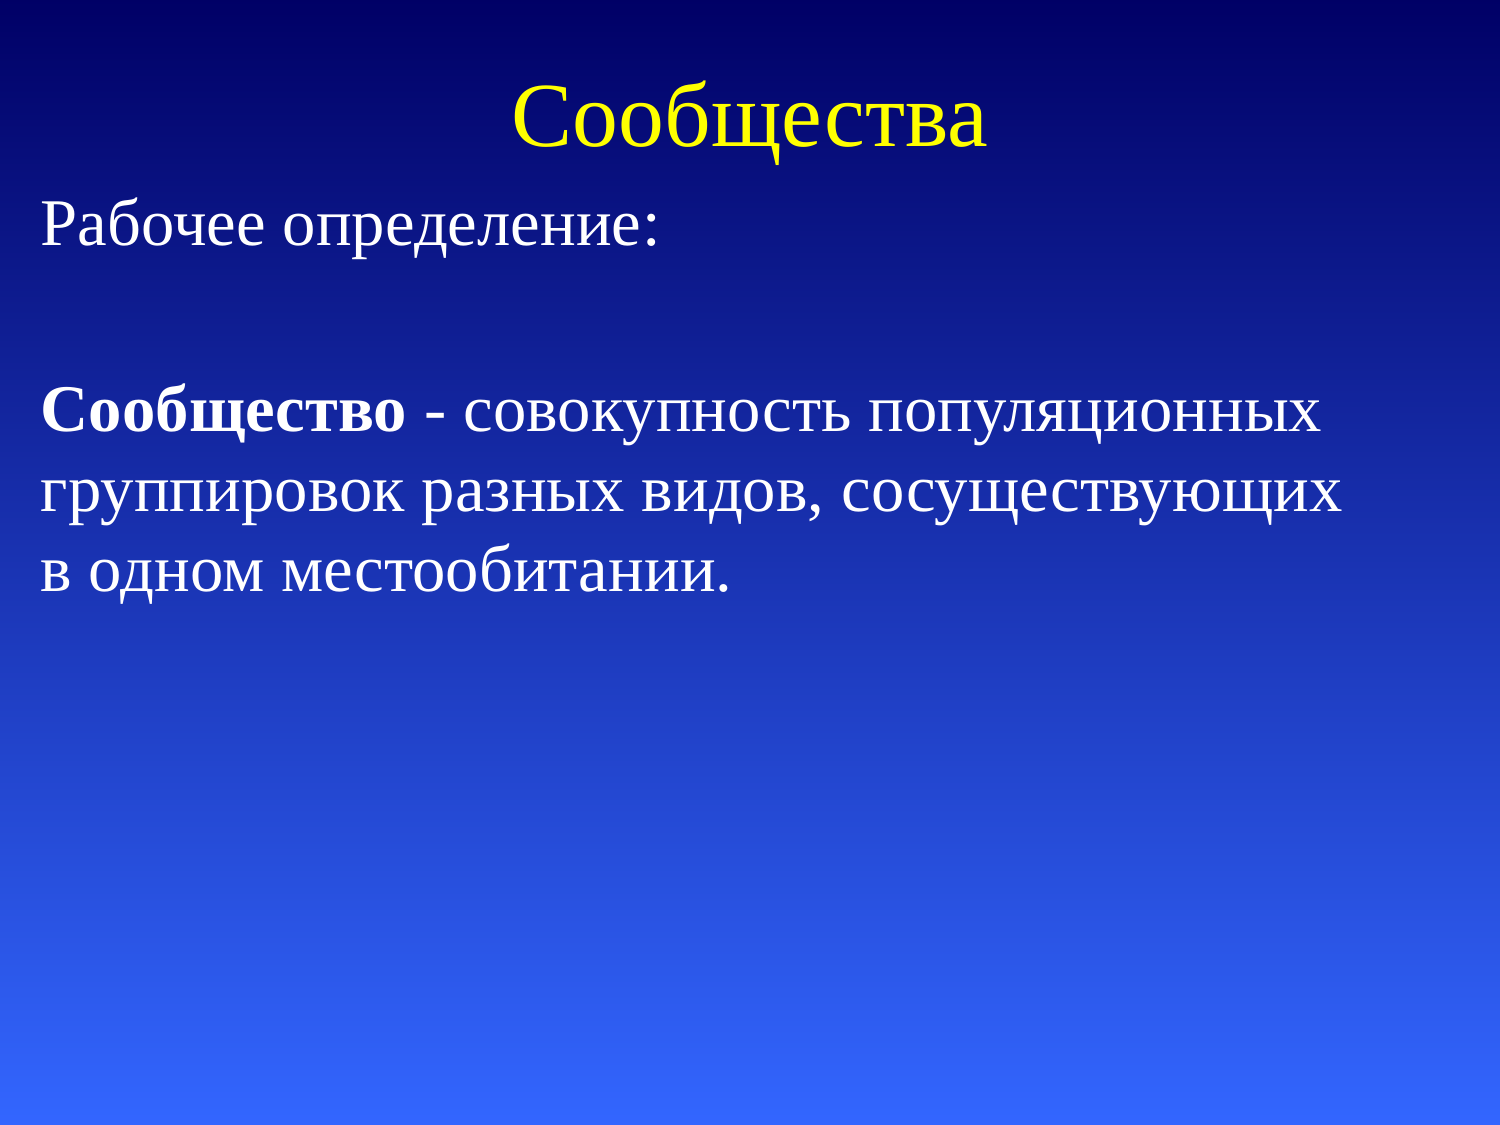

# Сообщества
Рабочее определение:

Сообщество - совокупность популяционных группировок разных видов, сосуществующих в одном местообитании.